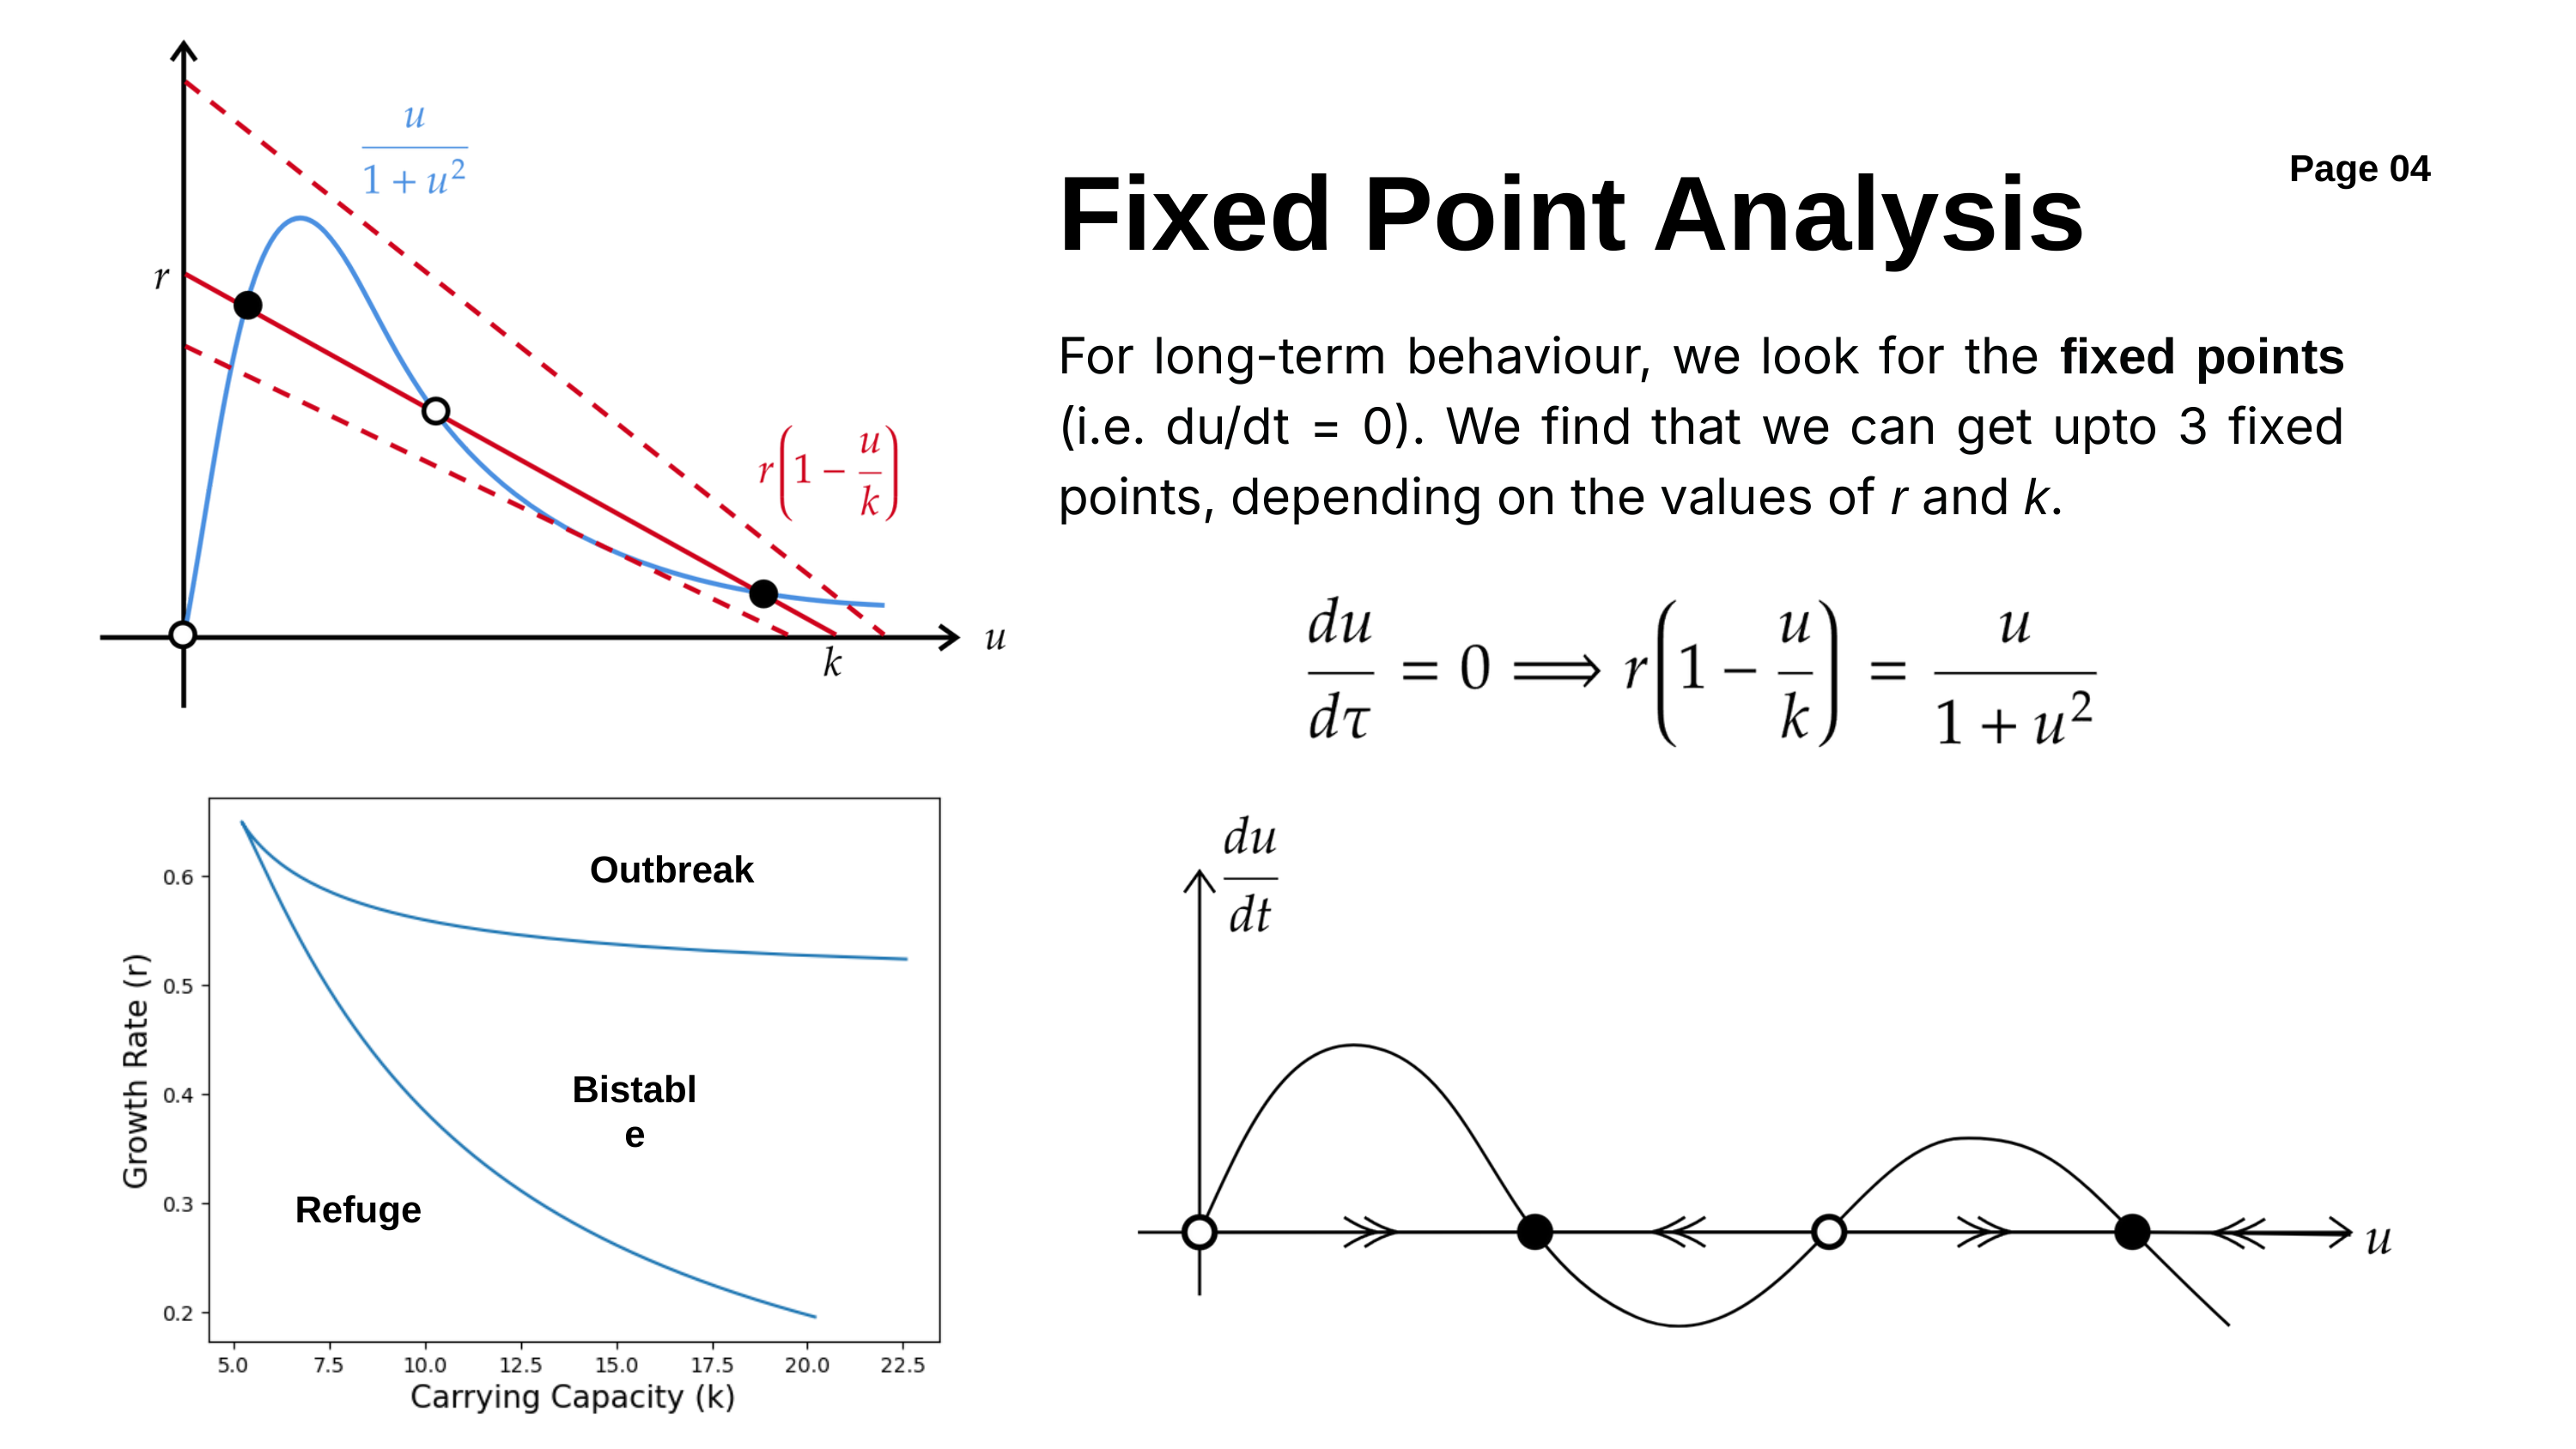

Page 04
Fixed Point Analysis
For long-term behaviour, we look for the fixed points (i.e. du/dt = 0). We find that we can get upto 3 fixed points, depending on the values of r and k.

Outbreak
Bistable
Refuge